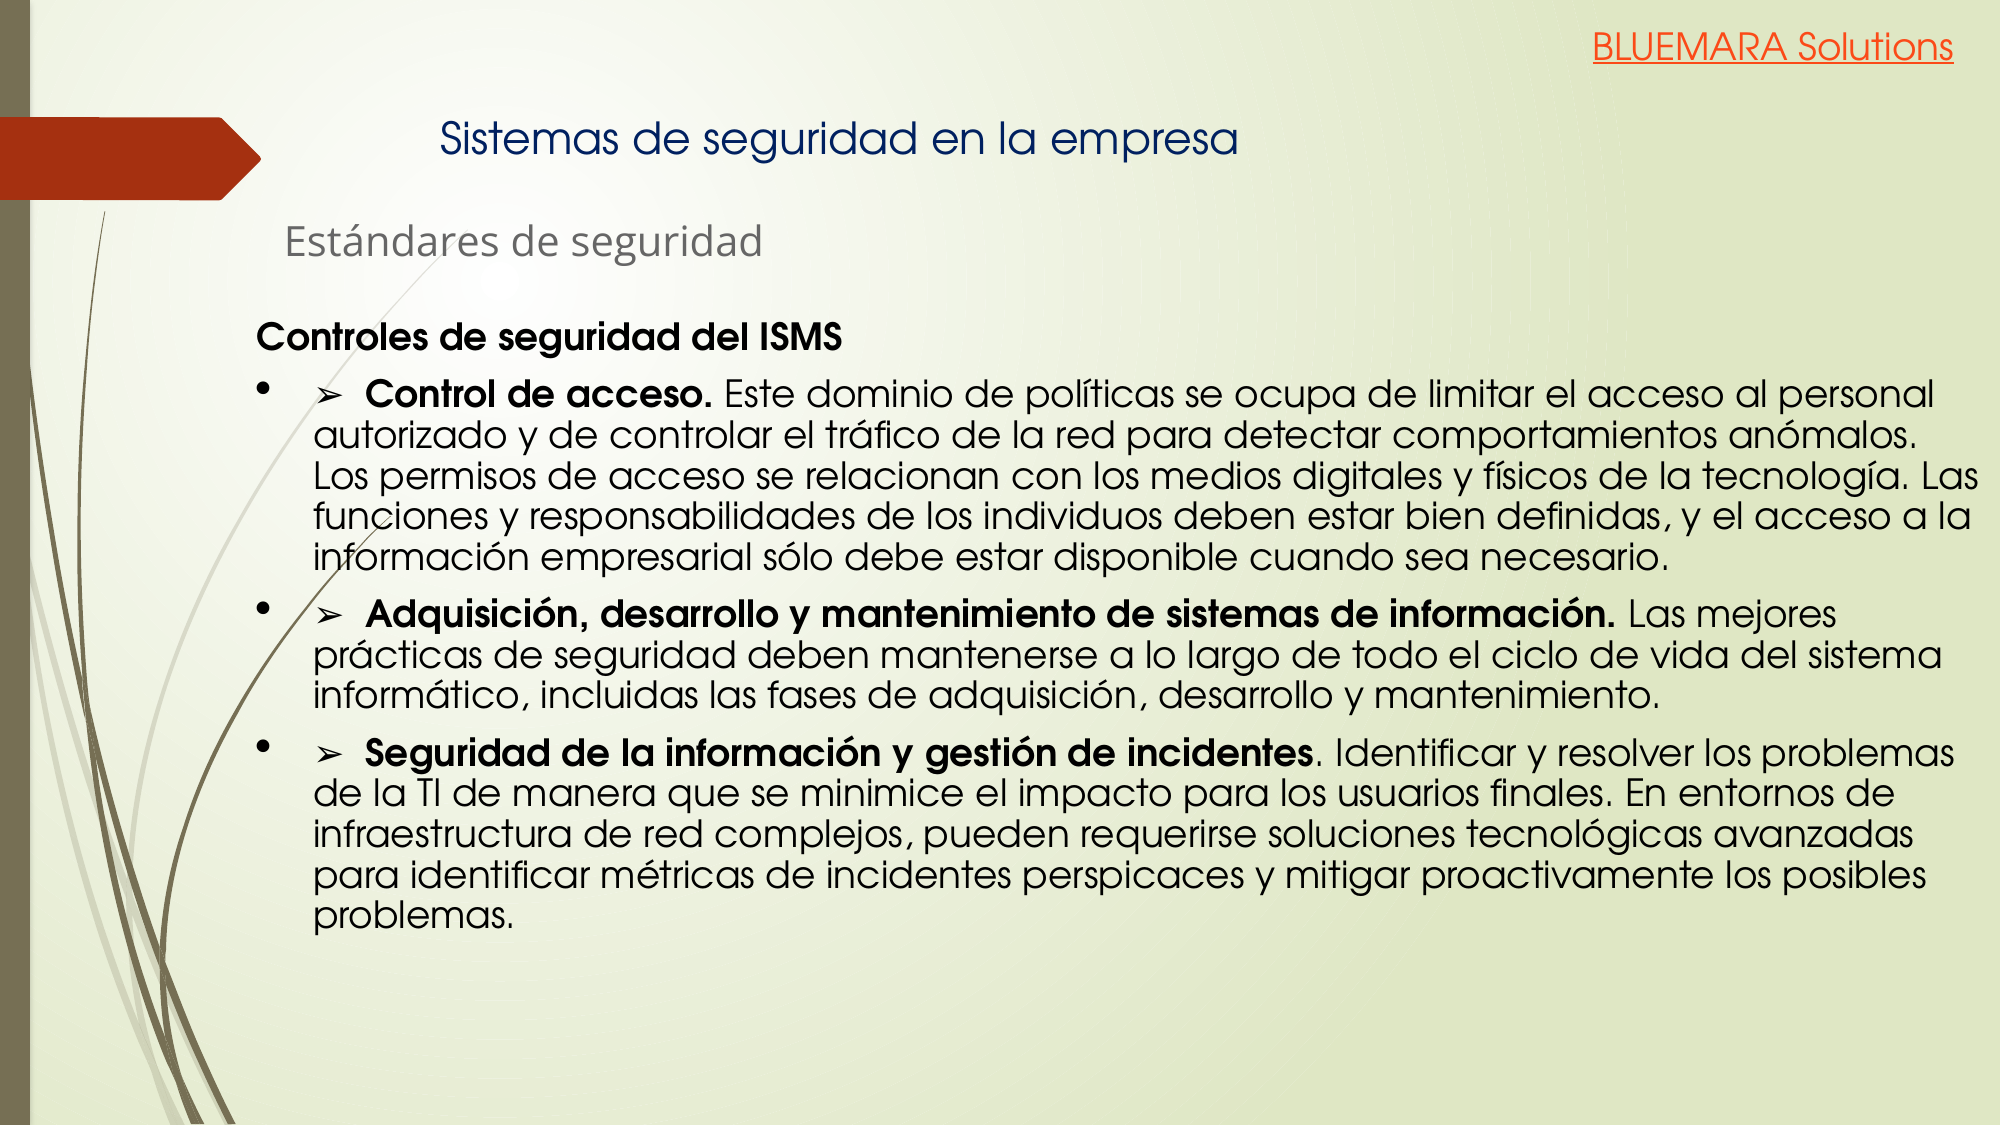

BLUEMARA Solutions
Sistemas de seguridad en la empresa
Estándares de seguridad
Controles de seguridad del ISMS
➢  Control de acceso. Este dominio de políticas se ocupa de limitar el acceso al personal autorizado y de controlar el tráfico de la red para detectar comportamientos anómalos. Los permisos de acceso se relacionan con los medios digitales y físicos de la tecnología. Las funciones y responsabilidades de los individuos deben estar bien definidas, y el acceso a la información empresarial sólo debe estar disponible cuando sea necesario.
➢  Adquisición, desarrollo y mantenimiento de sistemas de información. Las mejores prácticas de seguridad deben mantenerse a lo largo de todo el ciclo de vida del sistema informático, incluidas las fases de adquisición, desarrollo y mantenimiento.
➢  Seguridad de la información y gestión de incidentes. Identificar y resolver los problemas de la TI de manera que se minimice el impacto para los usuarios finales. En entornos de infraestructura de red complejos, pueden requerirse soluciones tecnológicas avanzadas para identificar métricas de incidentes perspicaces y mitigar proactivamente los posibles problemas.